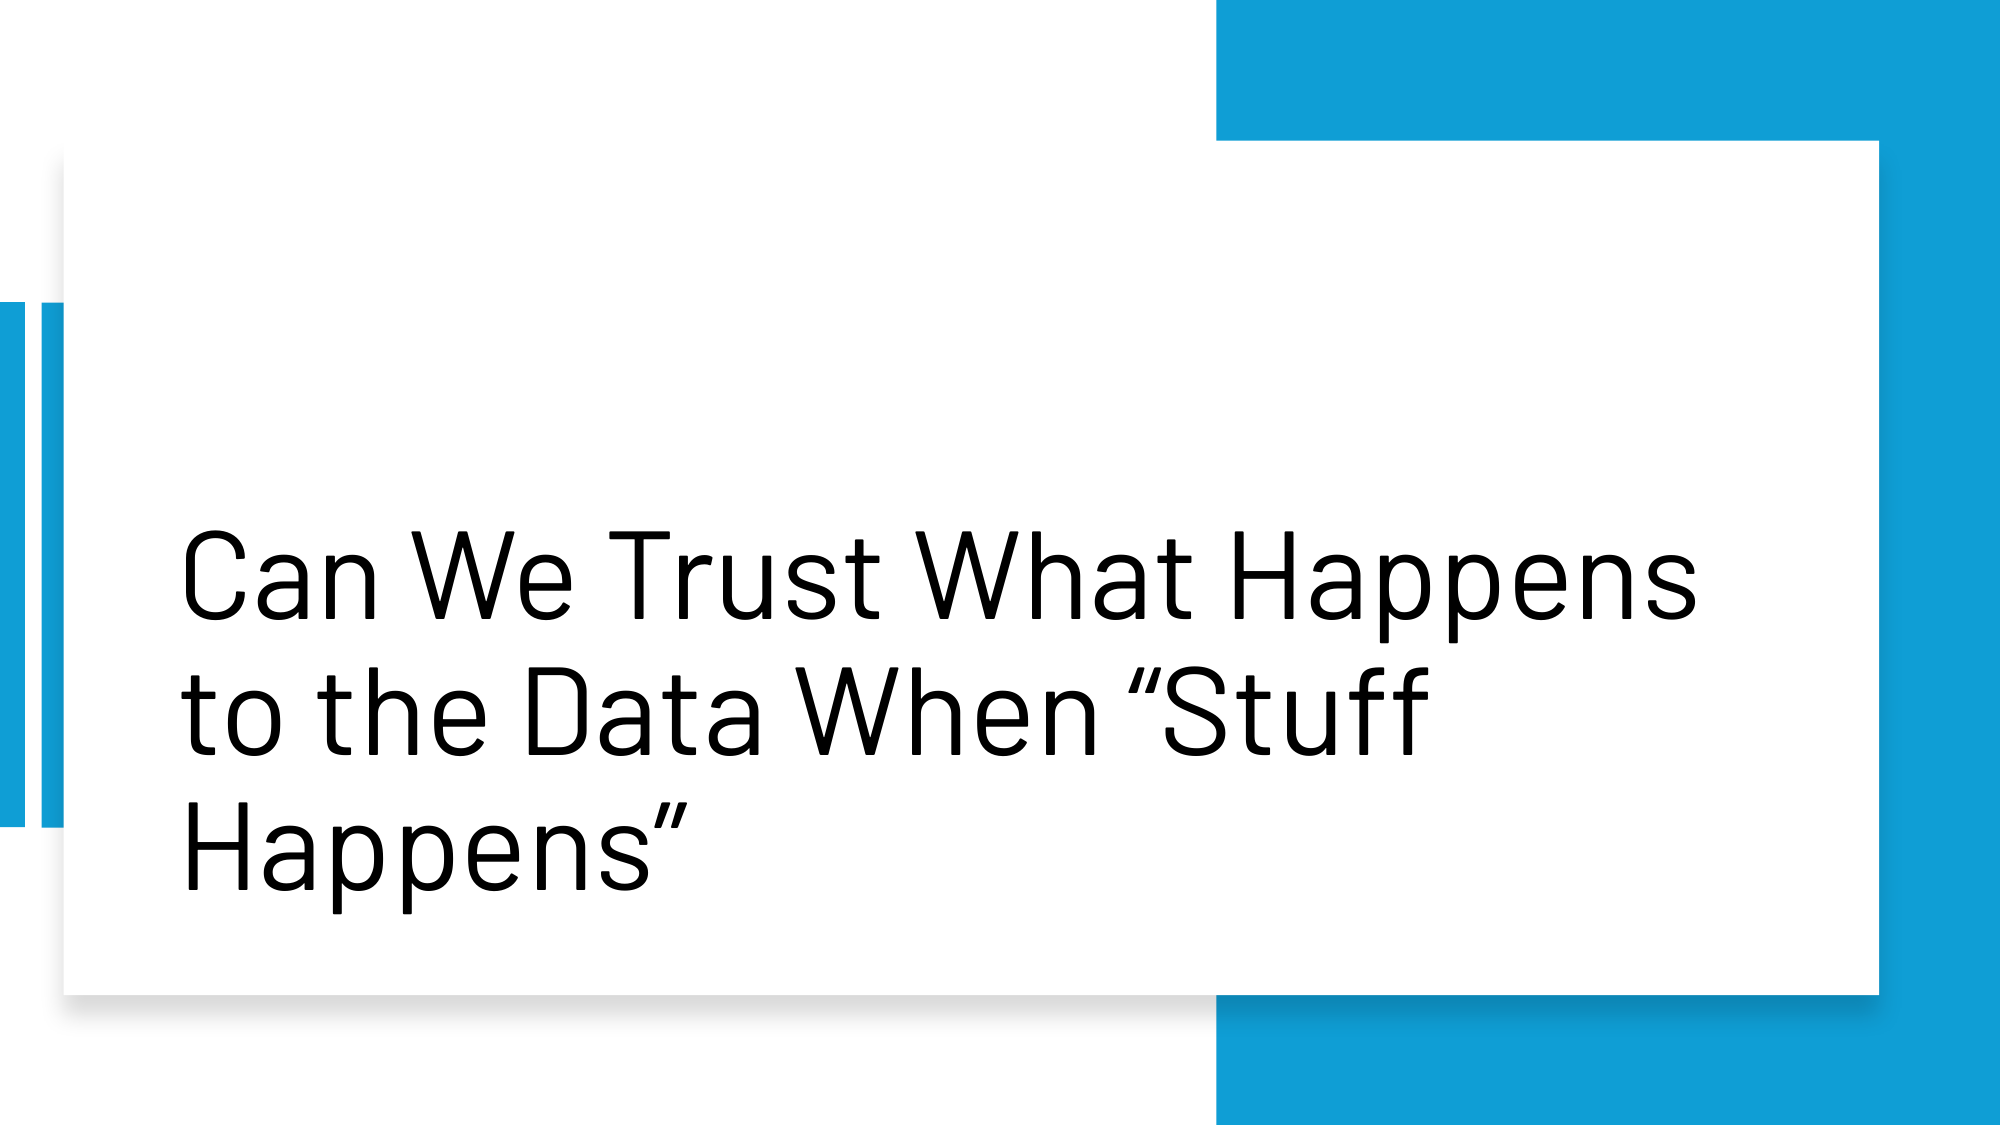

# Can We Trust What Happens to the Data When “Stuff Happens”